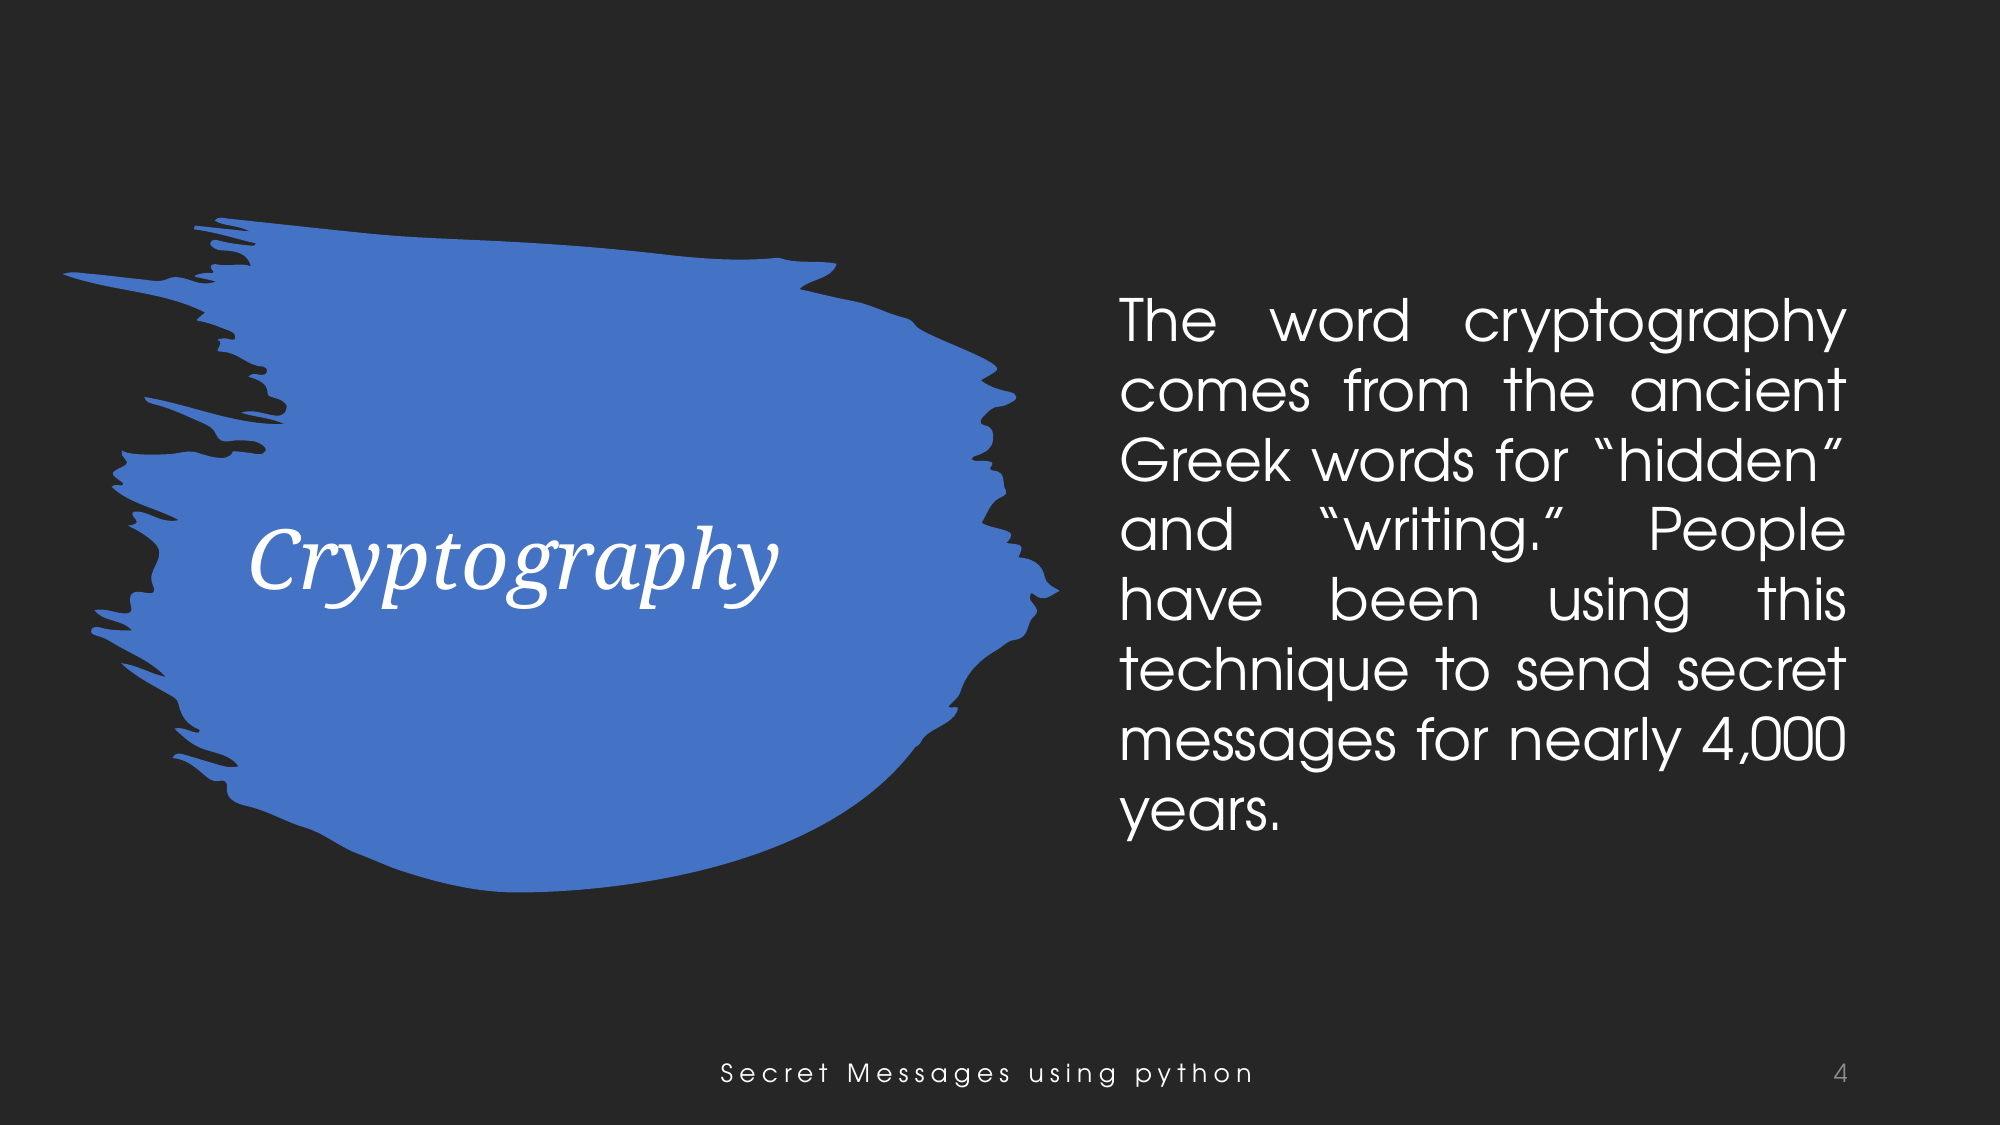

The word cryptography comes from the ancient Greek words for “hidden” and “writing.” People have been using this technique to send secret messages for nearly 4,000 years.
# Cryptography
Secret Messages using python
4